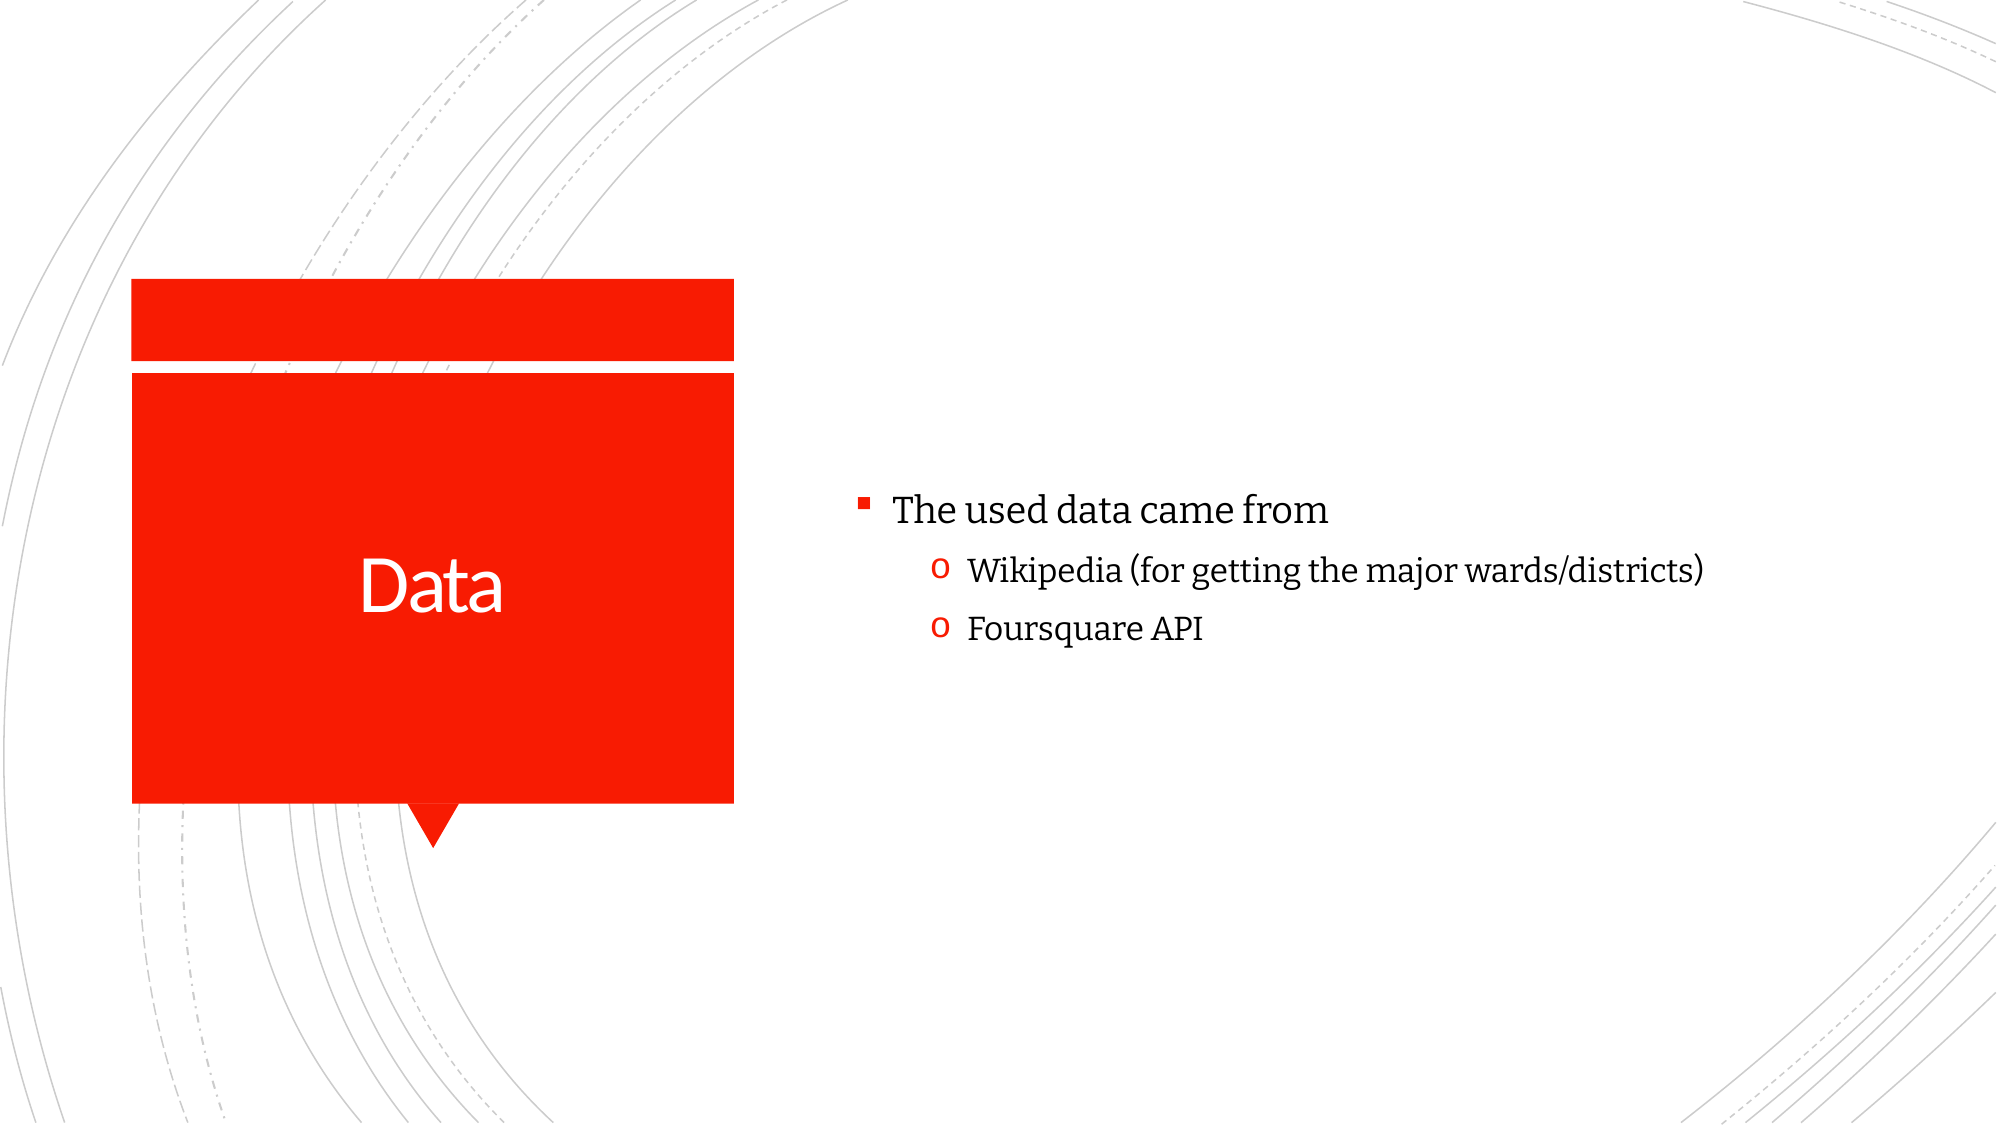

The used data came from
Wikipedia (for getting the major wards/districts)
Foursquare API
# Data